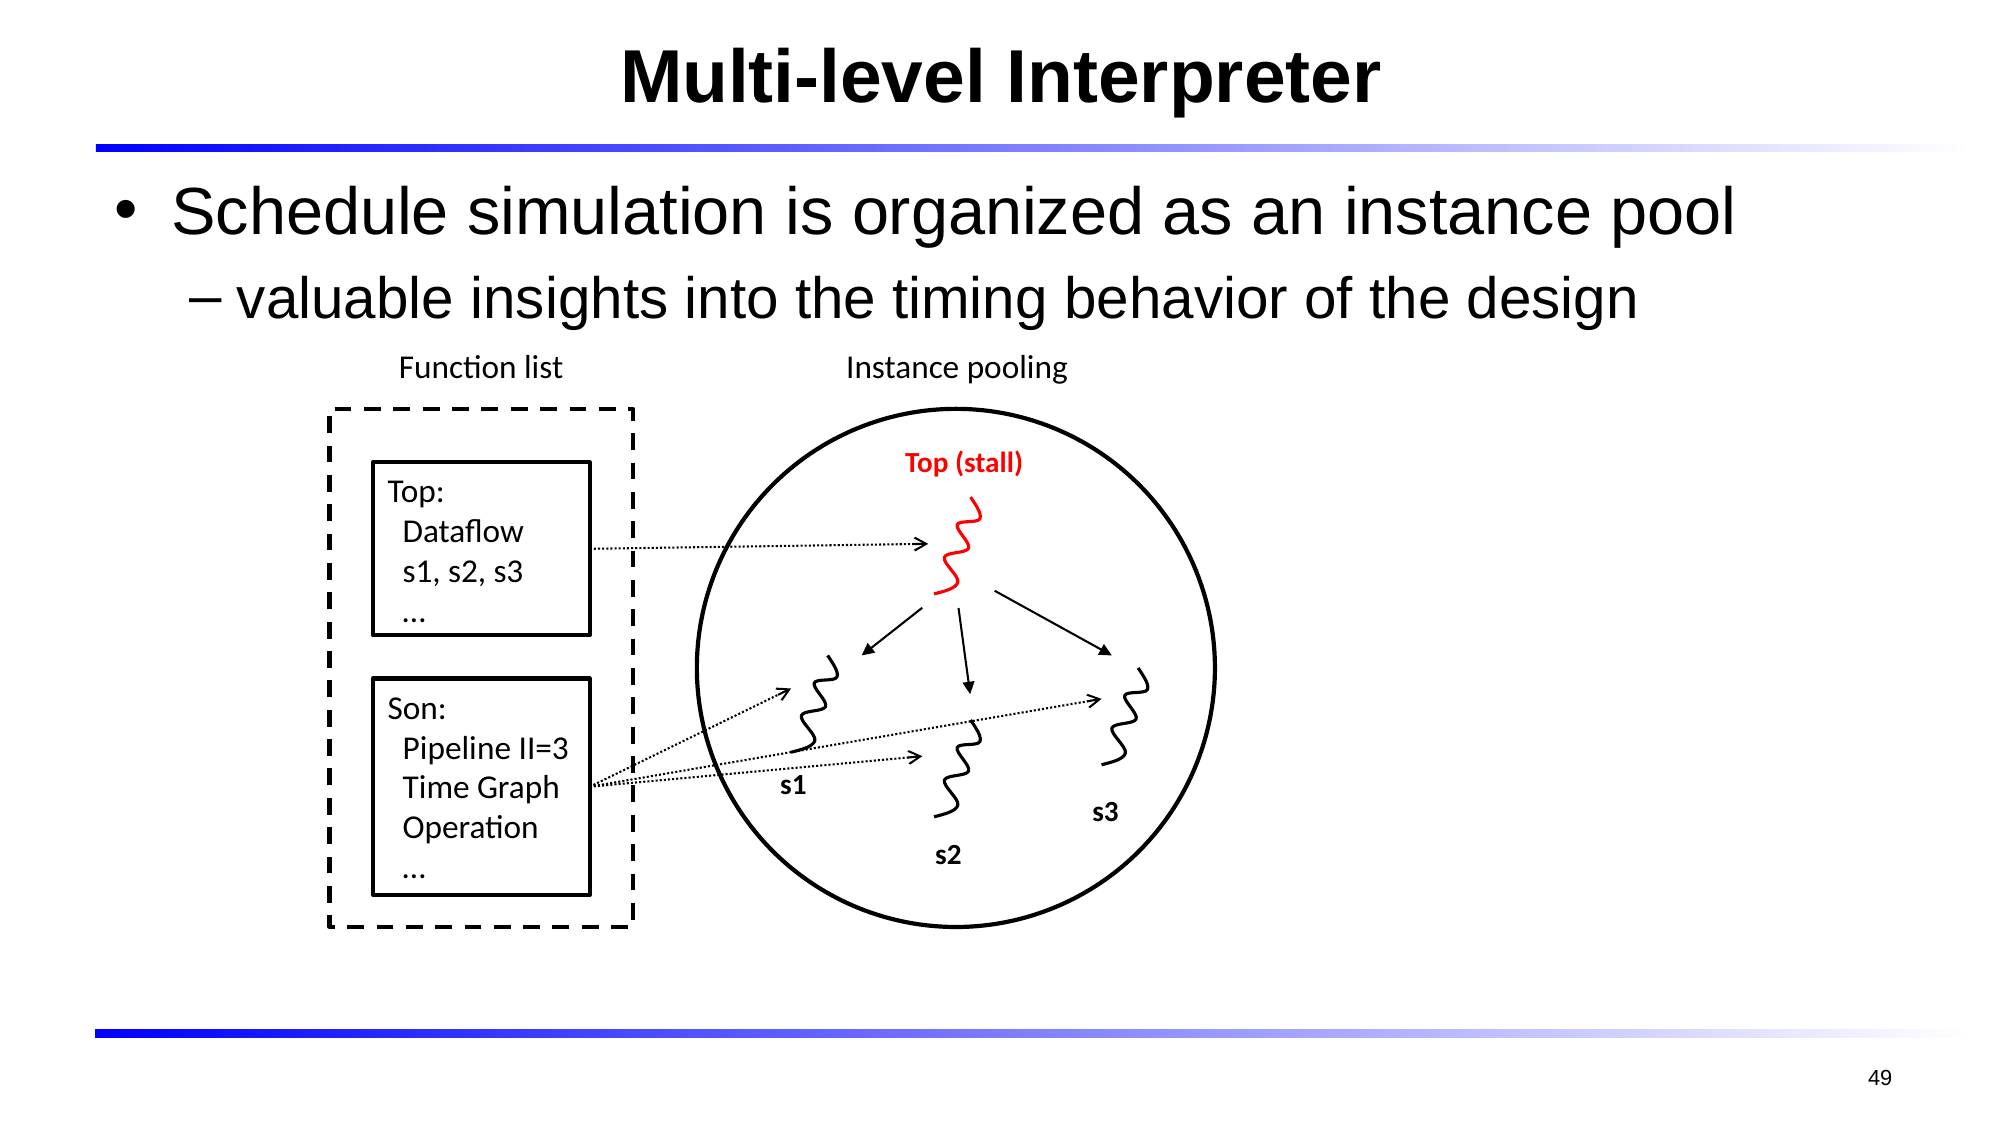

# Multi-level Interpreter
Schedule simulation is organized as an instance pool
valuable insights into the timing behavior of the design
Function list
Instance pooling

Top (stall)
Top:
  Dataflow
  s1, s2, s3
  …

Son:
  Pipeline II=3
  Time Graph
  Operation
  …

s1
s3
s2

49